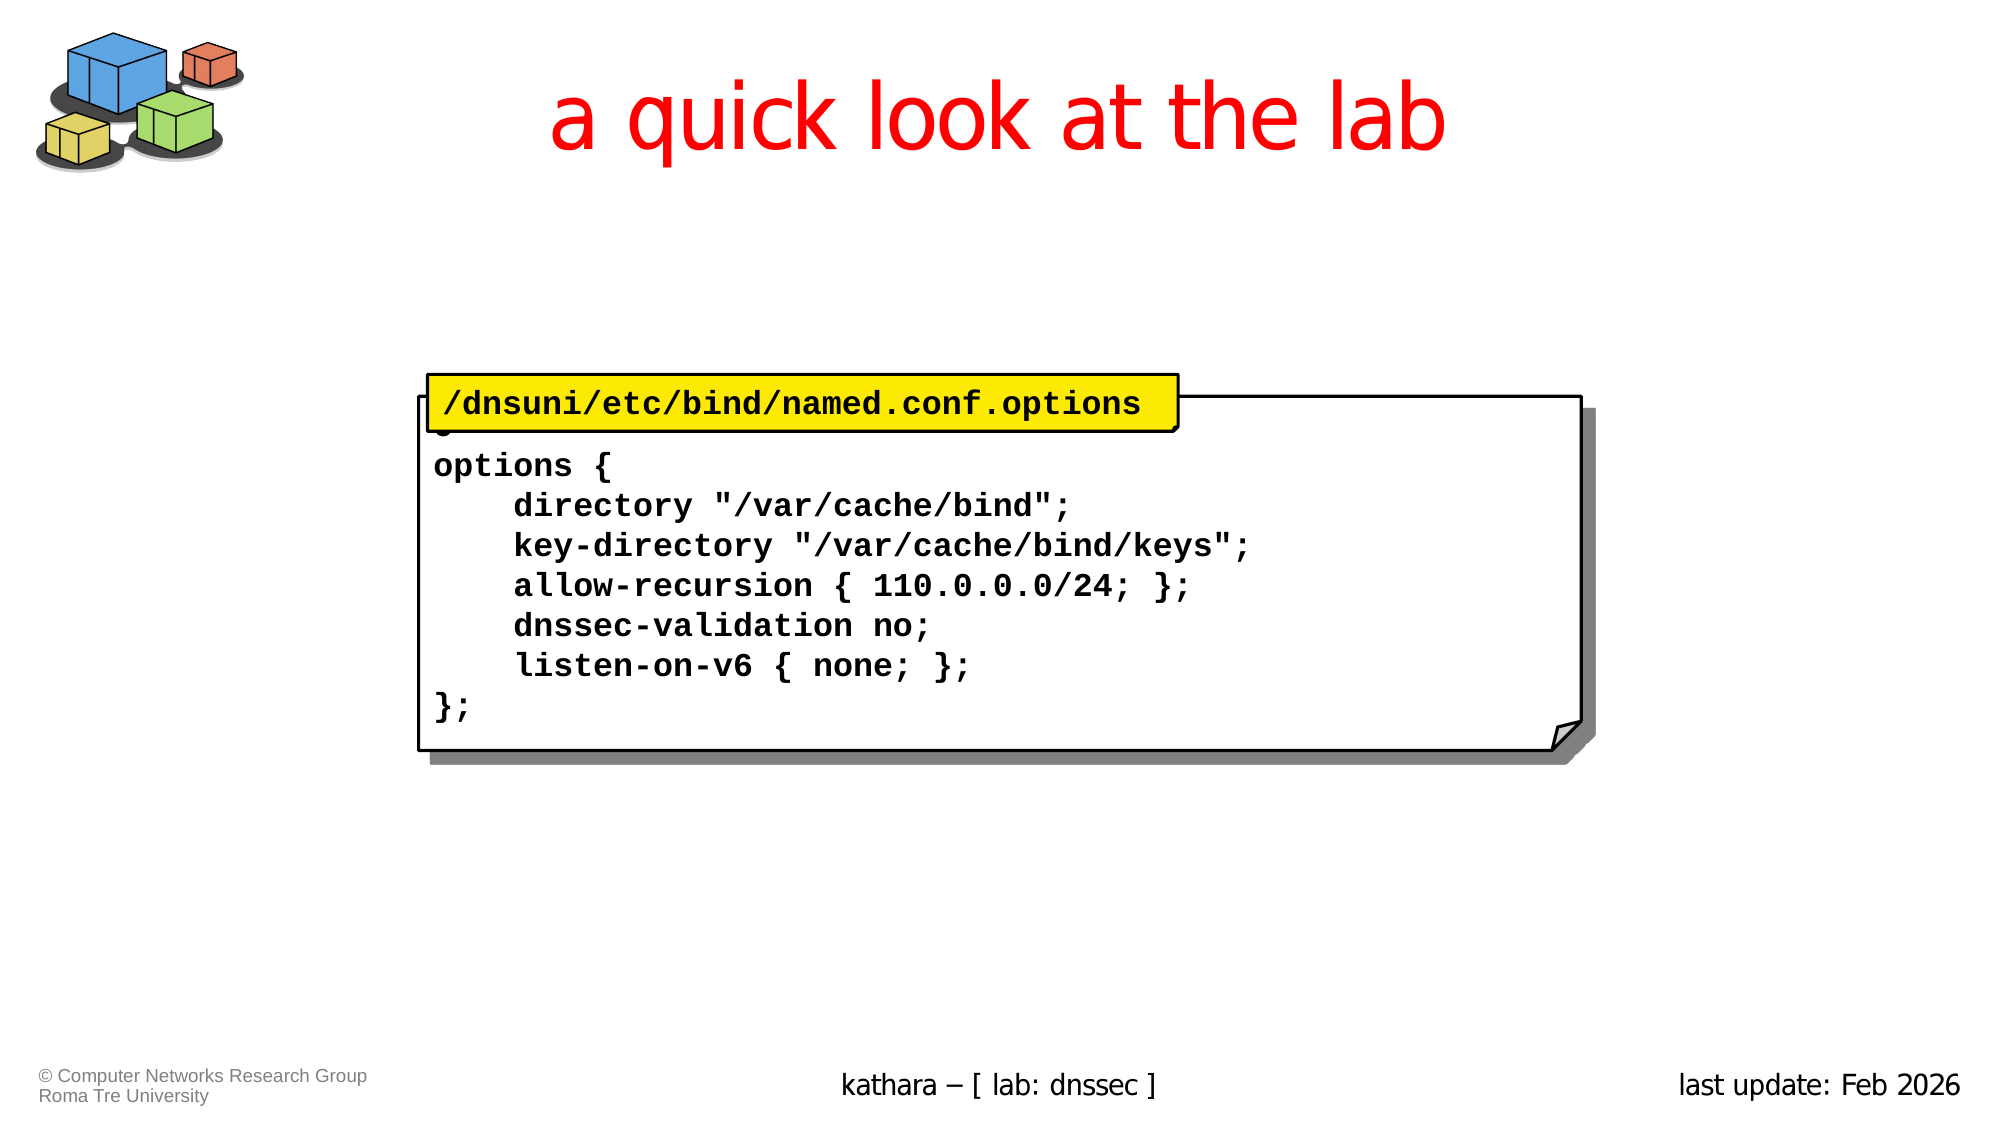

# a quick look at the lab
/dnsuni/etc/bind/named.conf.options
O
options {
    directory "/var/cache/bind";
    key-directory "/var/cache/bind/keys";
    allow-recursion { 110.0.0.0/24; };
    dnssec-validation no;
    listen-on-v6 { none; };
};
kathara – [ lab: dnssec ]
last update: Feb 2026